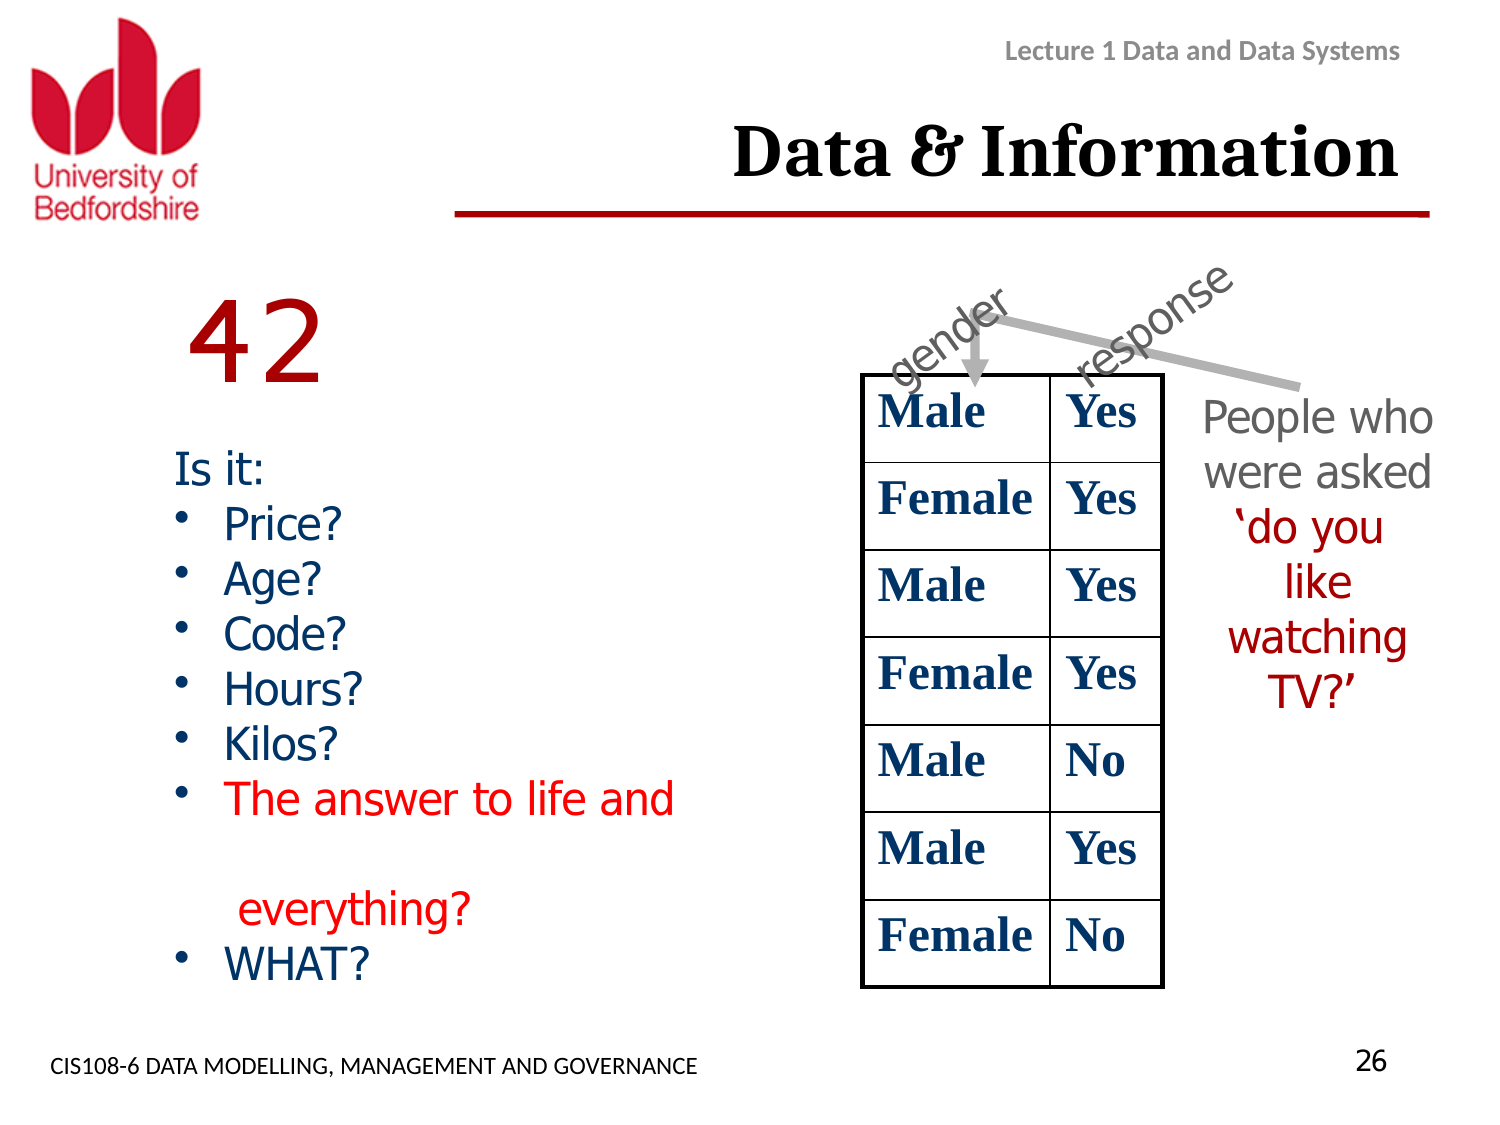

Lecture 1 Data and Data Systems
# Data & Information
42
response
gender

People who were asked
‘do you
like watching TV?’
| Male | Yes |
| --- | --- |
| Female | Yes |
| Male | Yes |
| Female | Yes |
| Male | No |
| Male | Yes |
| Female | No |
Is it:
 Price?
 Age?
 Code?
 Hours?
 Kilos?
 The answer to life and
  everything?
 WHAT?
CIS108-6 DATA MODELLING, MANAGEMENT AND GOVERNANCE